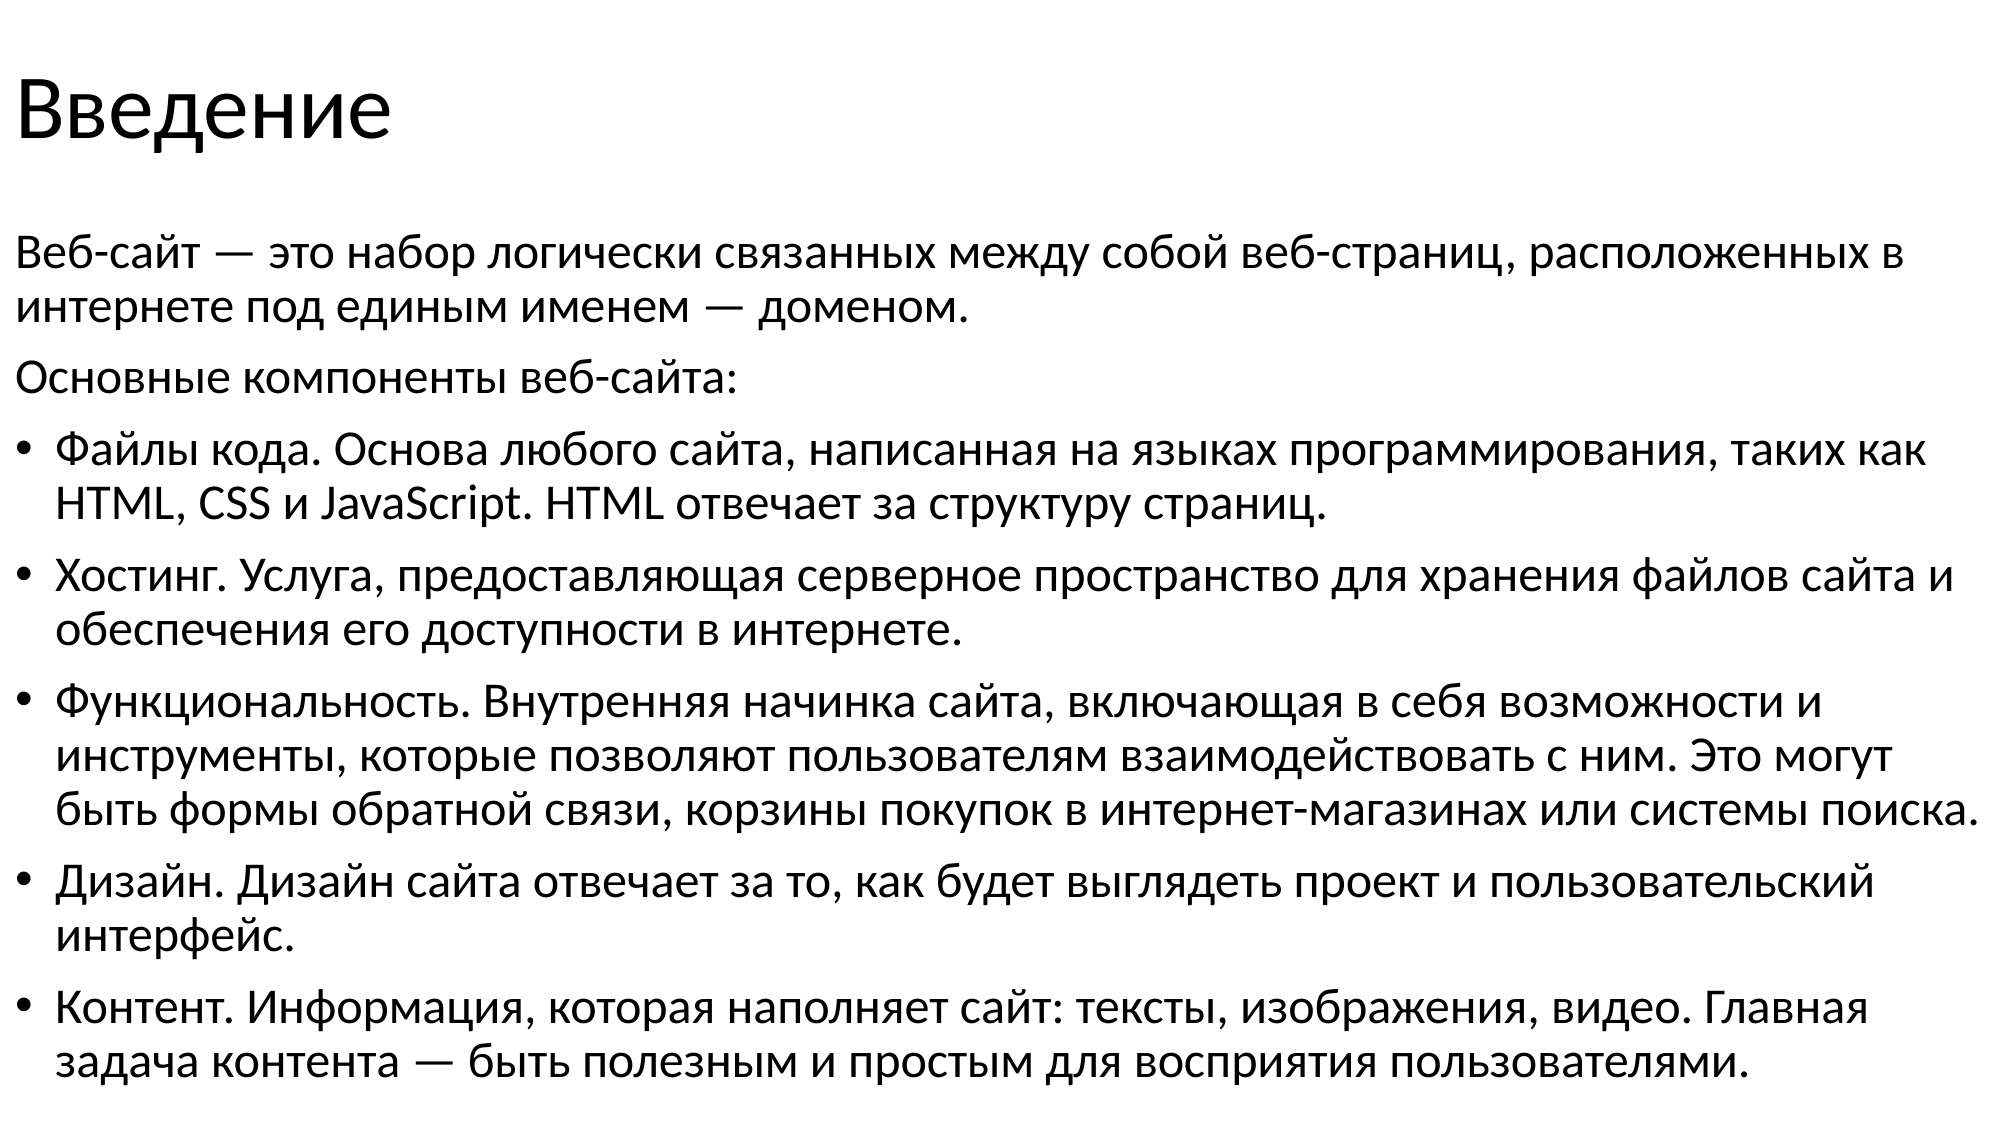

# Введение
Веб-сайт — это набор логически связанных между собой веб-страниц, расположенных в интернете под единым именем — доменом.
Основные компоненты веб-сайта:
Файлы кода. Основа любого сайта, написанная на языках программирования, таких как HTML, CSS и JavaScript. HTML отвечает за структуру страниц.
Хостинг. Услуга, предоставляющая серверное пространство для хранения файлов сайта и обеспечения его доступности в интернете.
Функциональность. Внутренняя начинка сайта, включающая в себя возможности и инструменты, которые позволяют пользователям взаимодействовать с ним. Это могут быть формы обратной связи, корзины покупок в интернет-магазинах или системы поиска.
Дизайн. Дизайн сайта отвечает за то, как будет выглядеть проект и пользовательский интерфейс.
Контент. Информация, которая наполняет сайт: тексты, изображения, видео. Главная задача контента — быть полезным и простым для восприятия пользователями.